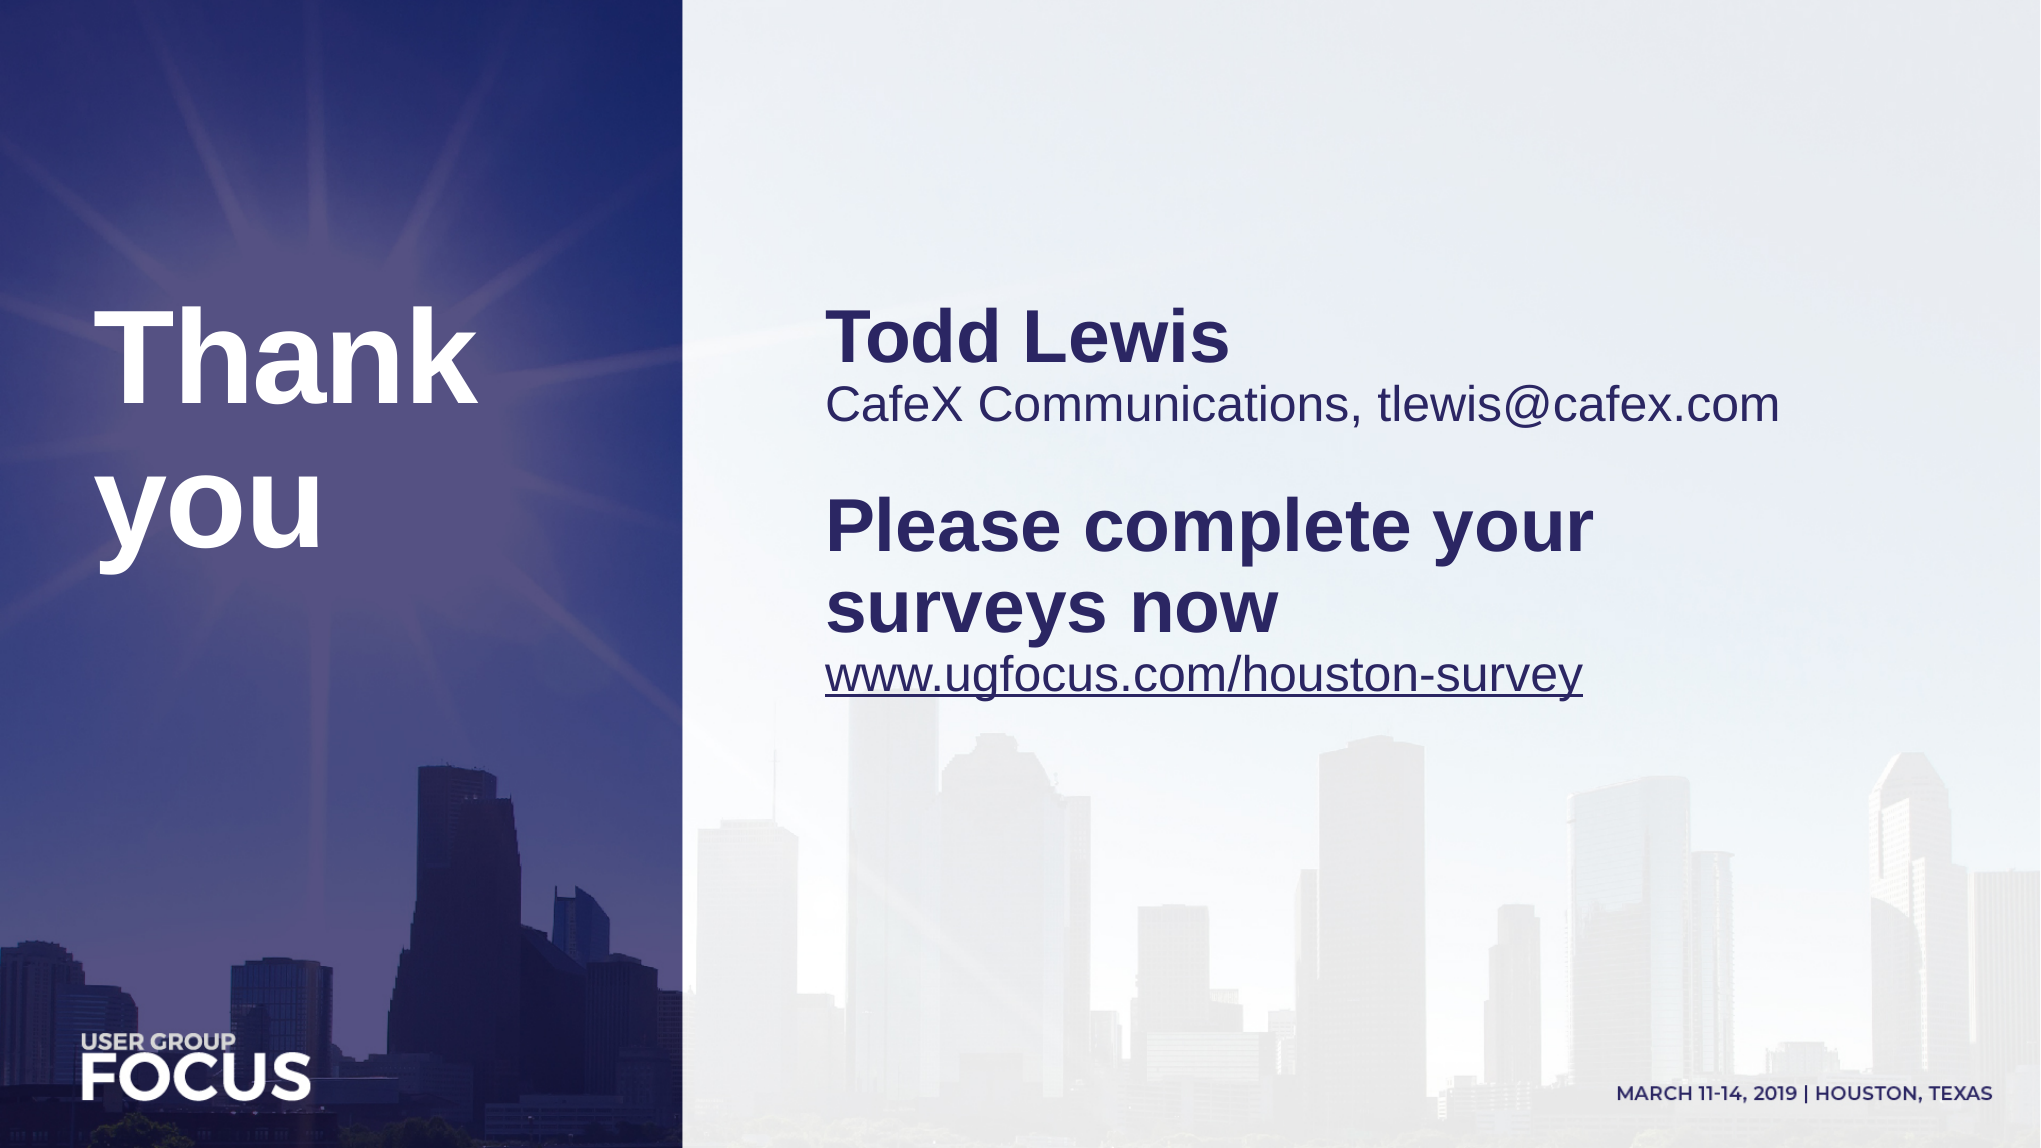

# Thank you
Todd Lewis
CafeX Communications, tlewis@cafex.com

Please complete your surveys now
www.ugfocus.com/houston-survey